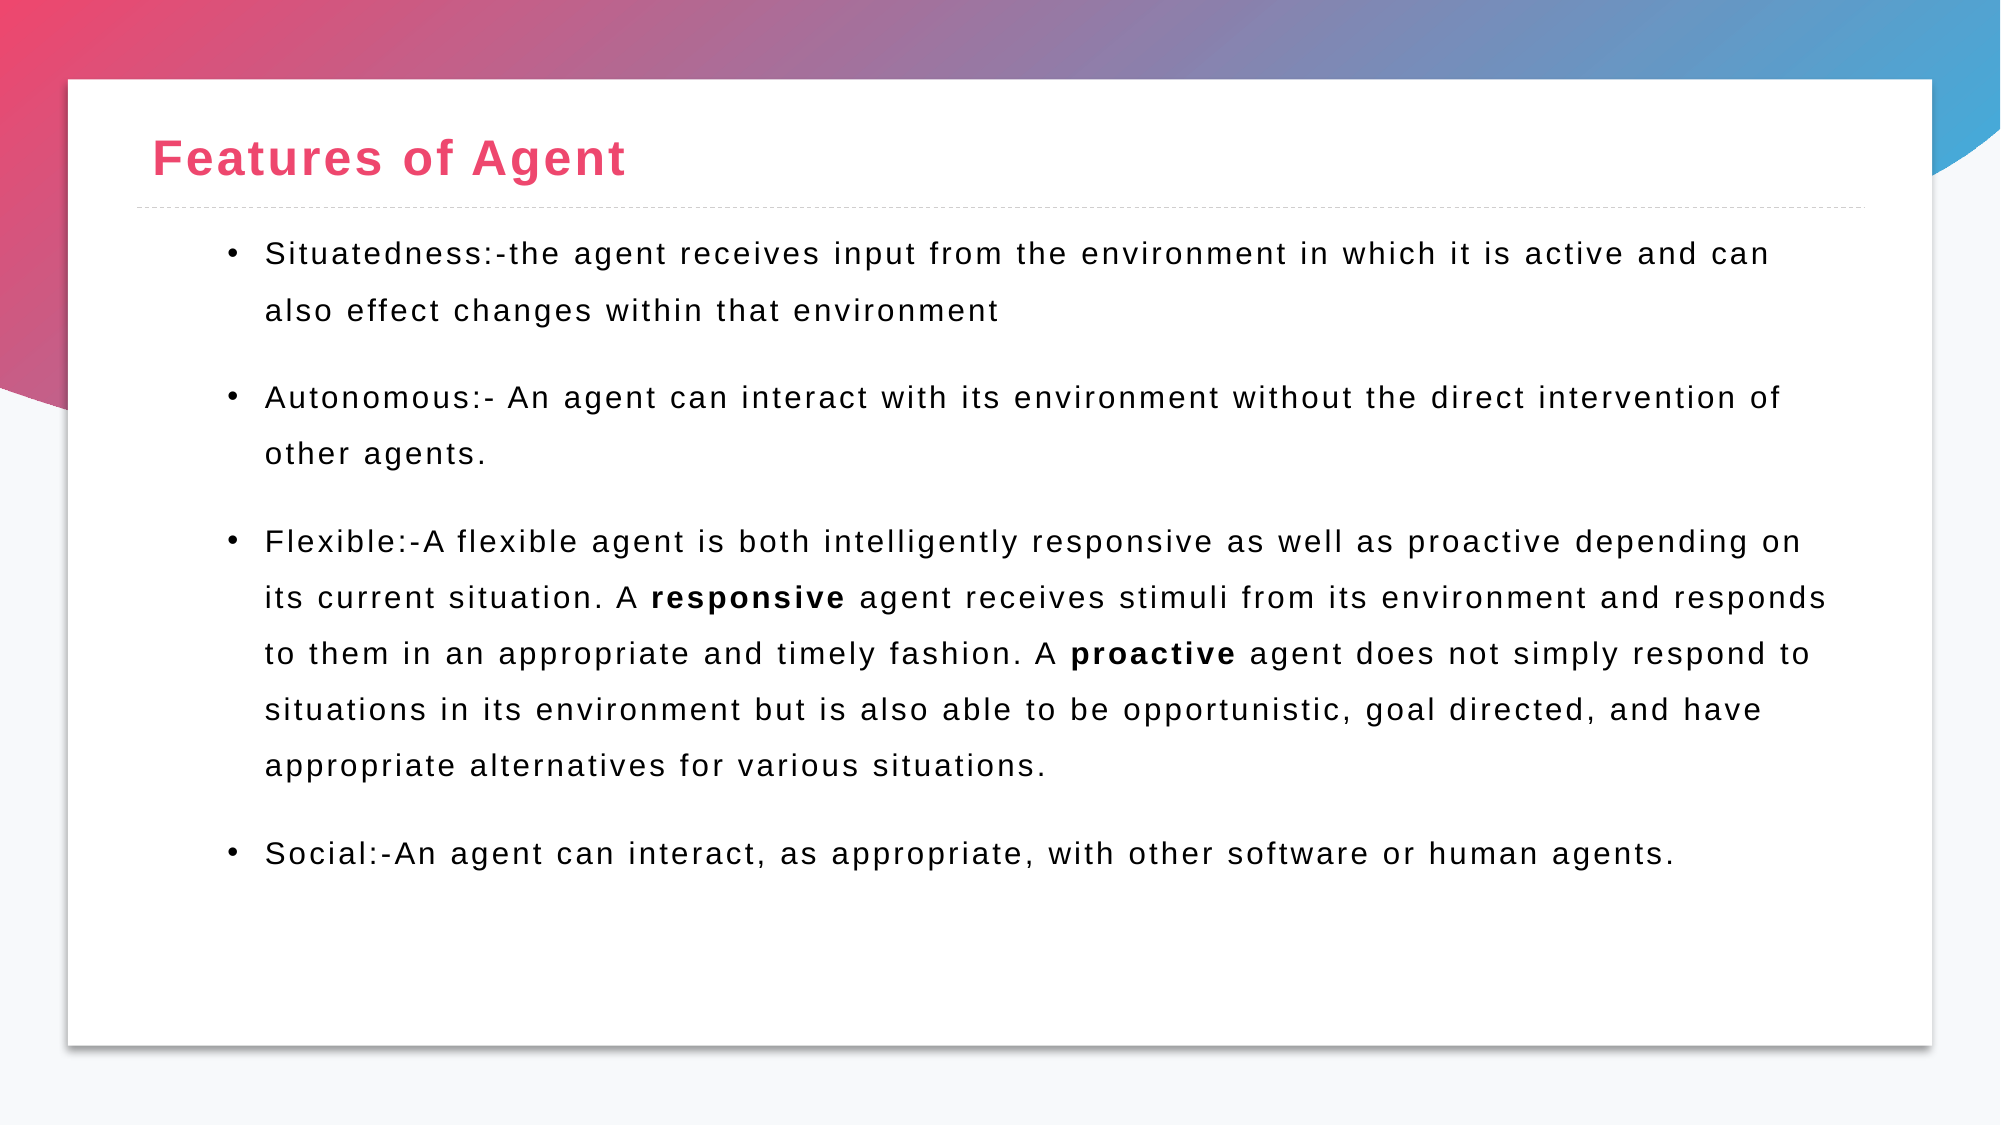

# Features of Agent
Situatedness:-the agent receives input from the environment in which it is active and can also effect changes within that environment
Autonomous:- An agent can interact with its environment without the direct intervention of other agents.
Flexible:-A flexible agent is both intelligently responsive as well as proactive depending on its current situation. A responsive agent receives stimuli from its environment and responds to them in an appropriate and timely fashion. A proactive agent does not simply respond to situations in its environment but is also able to be opportunistic, goal directed, and have appropriate alternatives for various situations.
Social:-An agent can interact, as appropriate, with other software or human agents.